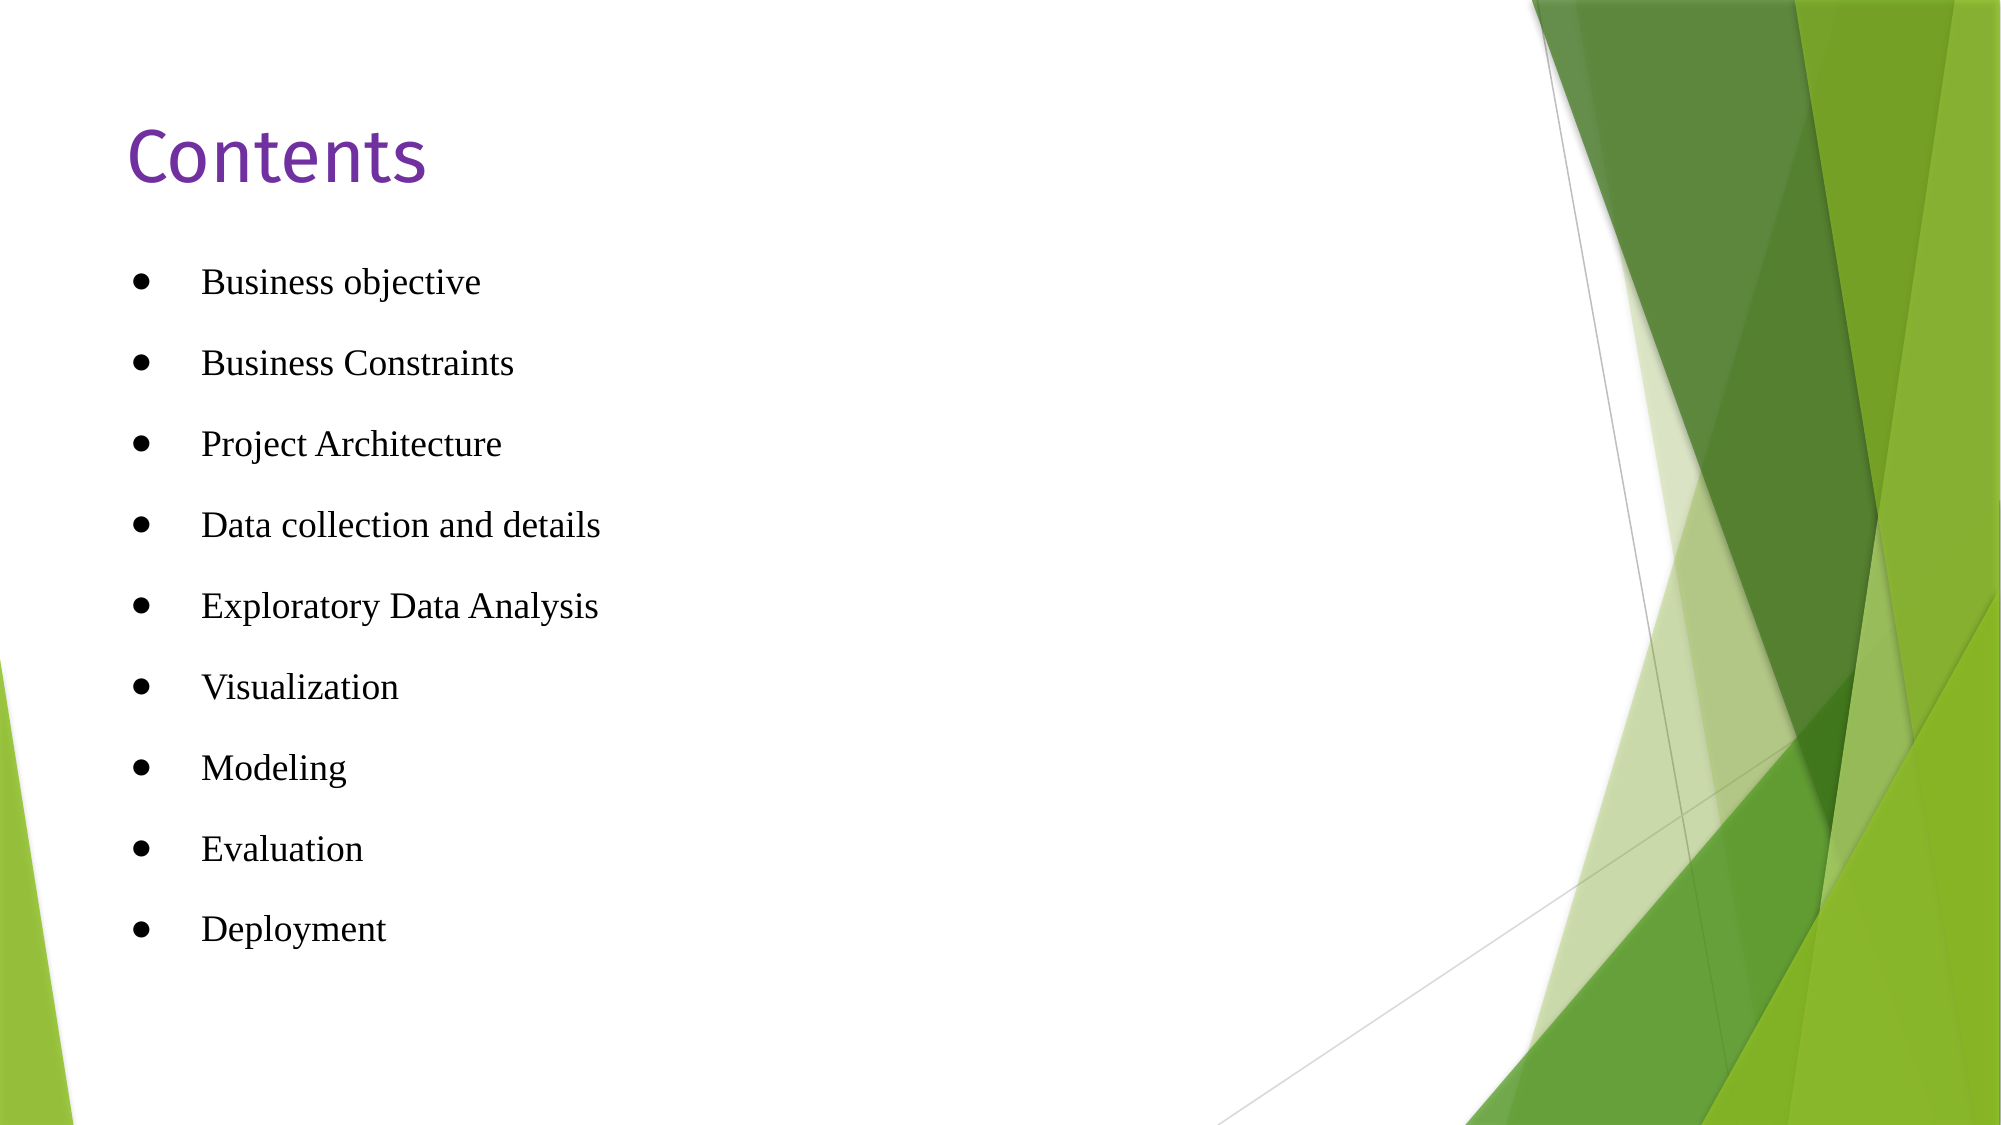

# Contents
Business objective

Business Constraints

Project Architecture

Data collection and details

Exploratory Data Analysis

Visualization

Modeling

Evaluation

Deployment